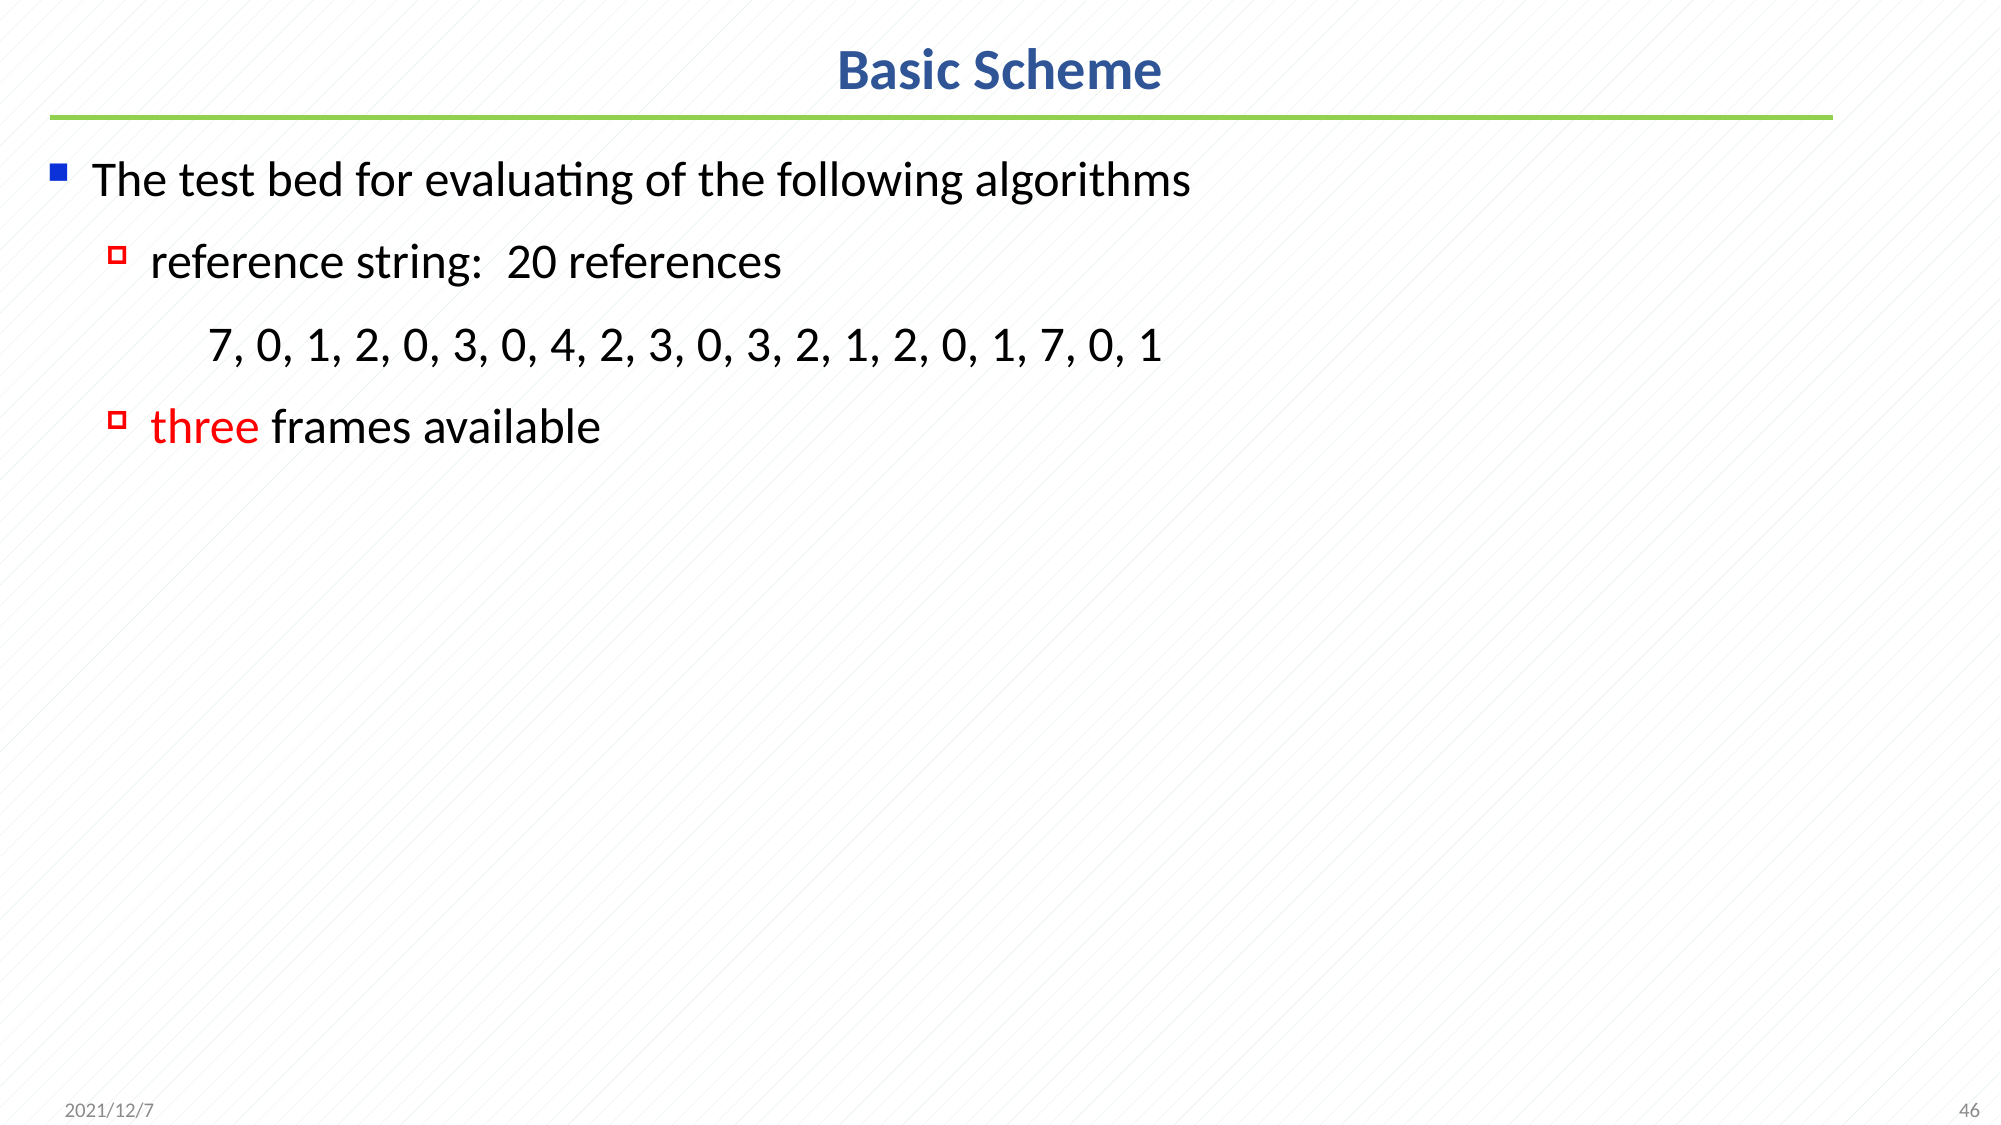

# Basic Scheme
The test bed for evaluating of the following algorithms
reference string:  20 references
         7, 0, 1, 2, 0, 3, 0, 4, 2, 3, 0, 3, 2, 1, 2, 0, 1, 7, 0, 1
three frames available

46
2021/12/7